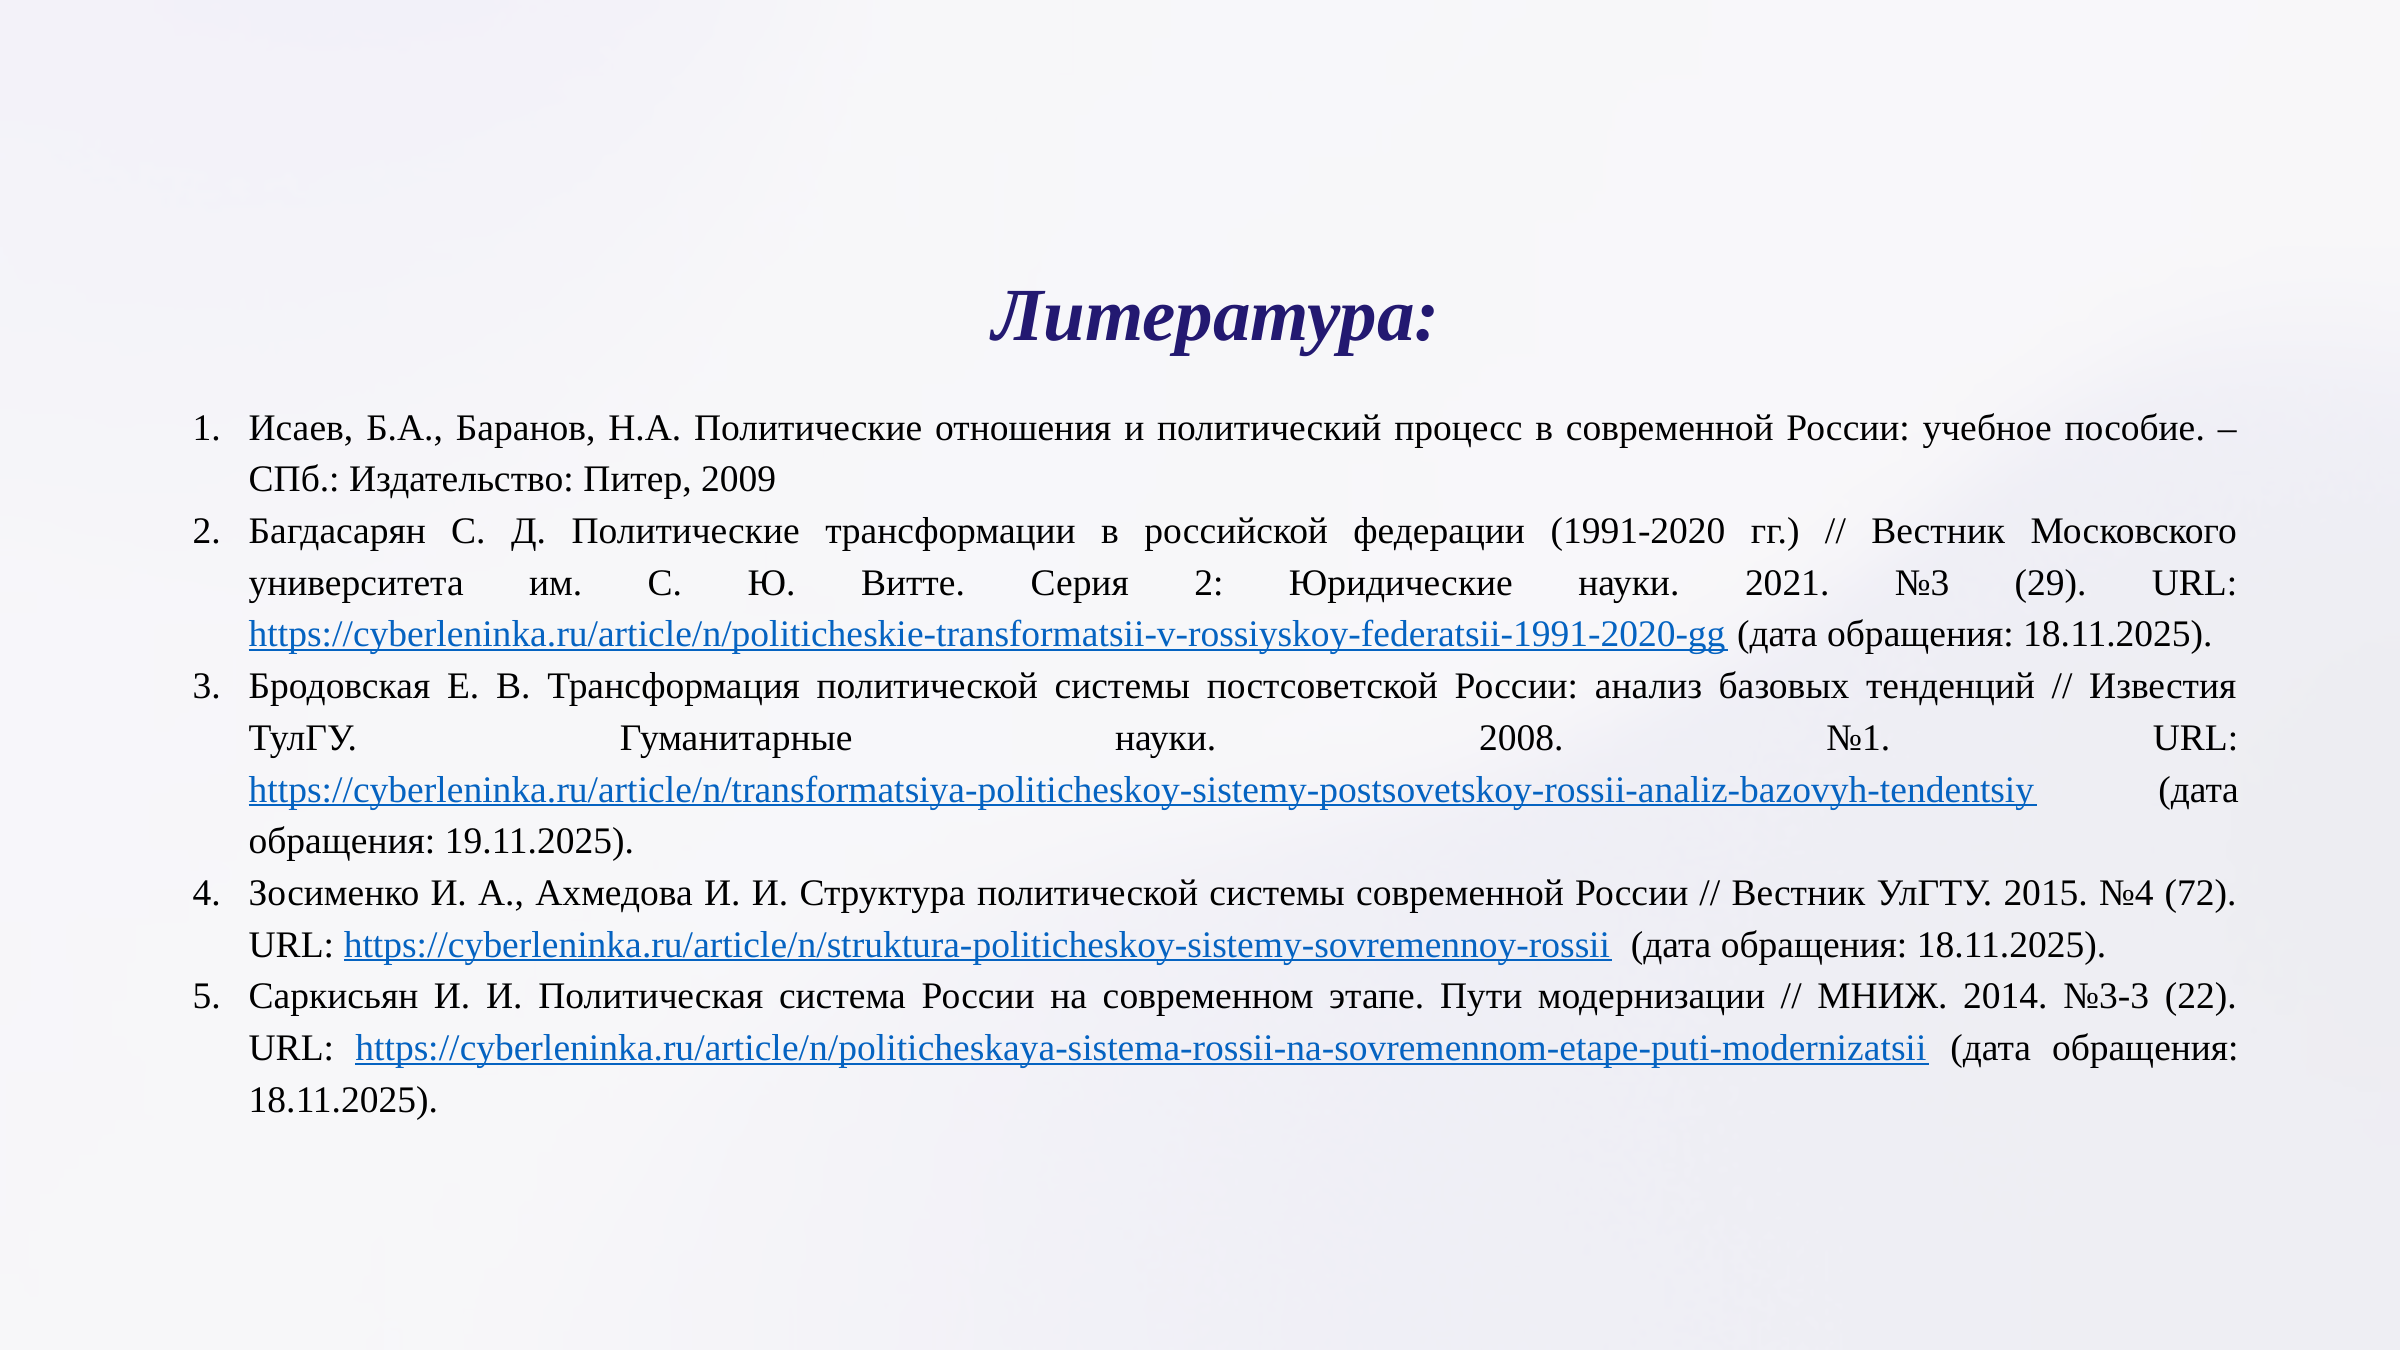

Литература:

Исаев, Б.А., Баранов, Н.А. Политические отношения и политический процесс в современной России: учебное пособие. – СПб.: Издательство: Питер, 2009
Багдасарян С. Д. Политические трансформации в российской федерации (1991-2020 гг.) // Вестник Московского университета им. С. Ю. Витте. Серия 2: Юридические науки. 2021. №3 (29). URL: https://cyberleninka.ru/article/n/politicheskie-transformatsii-v-rossiyskoy-federatsii-1991-2020-gg (дата обращения: 18.11.2025).
Бродовская Е. В. Трансформация политической системы постсоветской России: анализ базовых тенденций // Известия ТулГУ. Гуманитарные науки. 2008. №1. URL: https://cyberleninka.ru/article/n/transformatsiya-politicheskoy-sistemy-postsovetskoy-rossii-analiz-bazovyh-tendentsiy (дата обращения: 19.11.2025).
Зосименко И. А., Ахмедова И. И. Структура политической системы современной России // Вестник УлГТУ. 2015. №4 (72). URL: https://cyberleninka.ru/article/n/struktura-politicheskoy-sistemy-sovremennoy-rossii  (дата обращения: 18.11.2025).
Саркисьян И. И. Политическая система России на современном этапе. Пути модернизации // МНИЖ. 2014. №3-3 (22). URL: https://cyberleninka.ru/article/n/politicheskaya-sistema-rossii-na-sovremennom-etape-puti-modernizatsii (дата обращения: 18.11.2025).